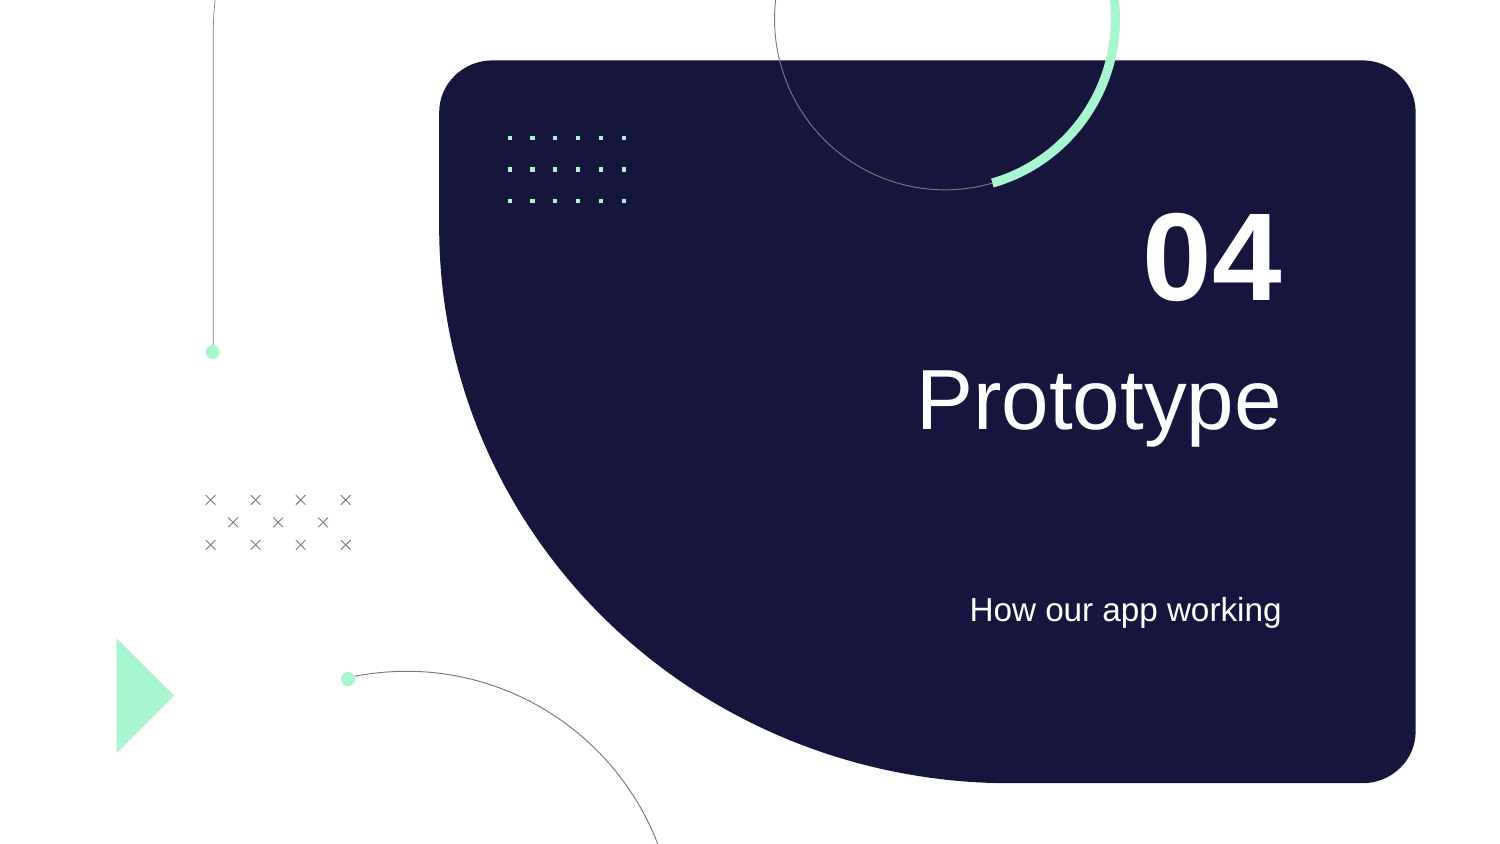

04
# Prototype
How our app working